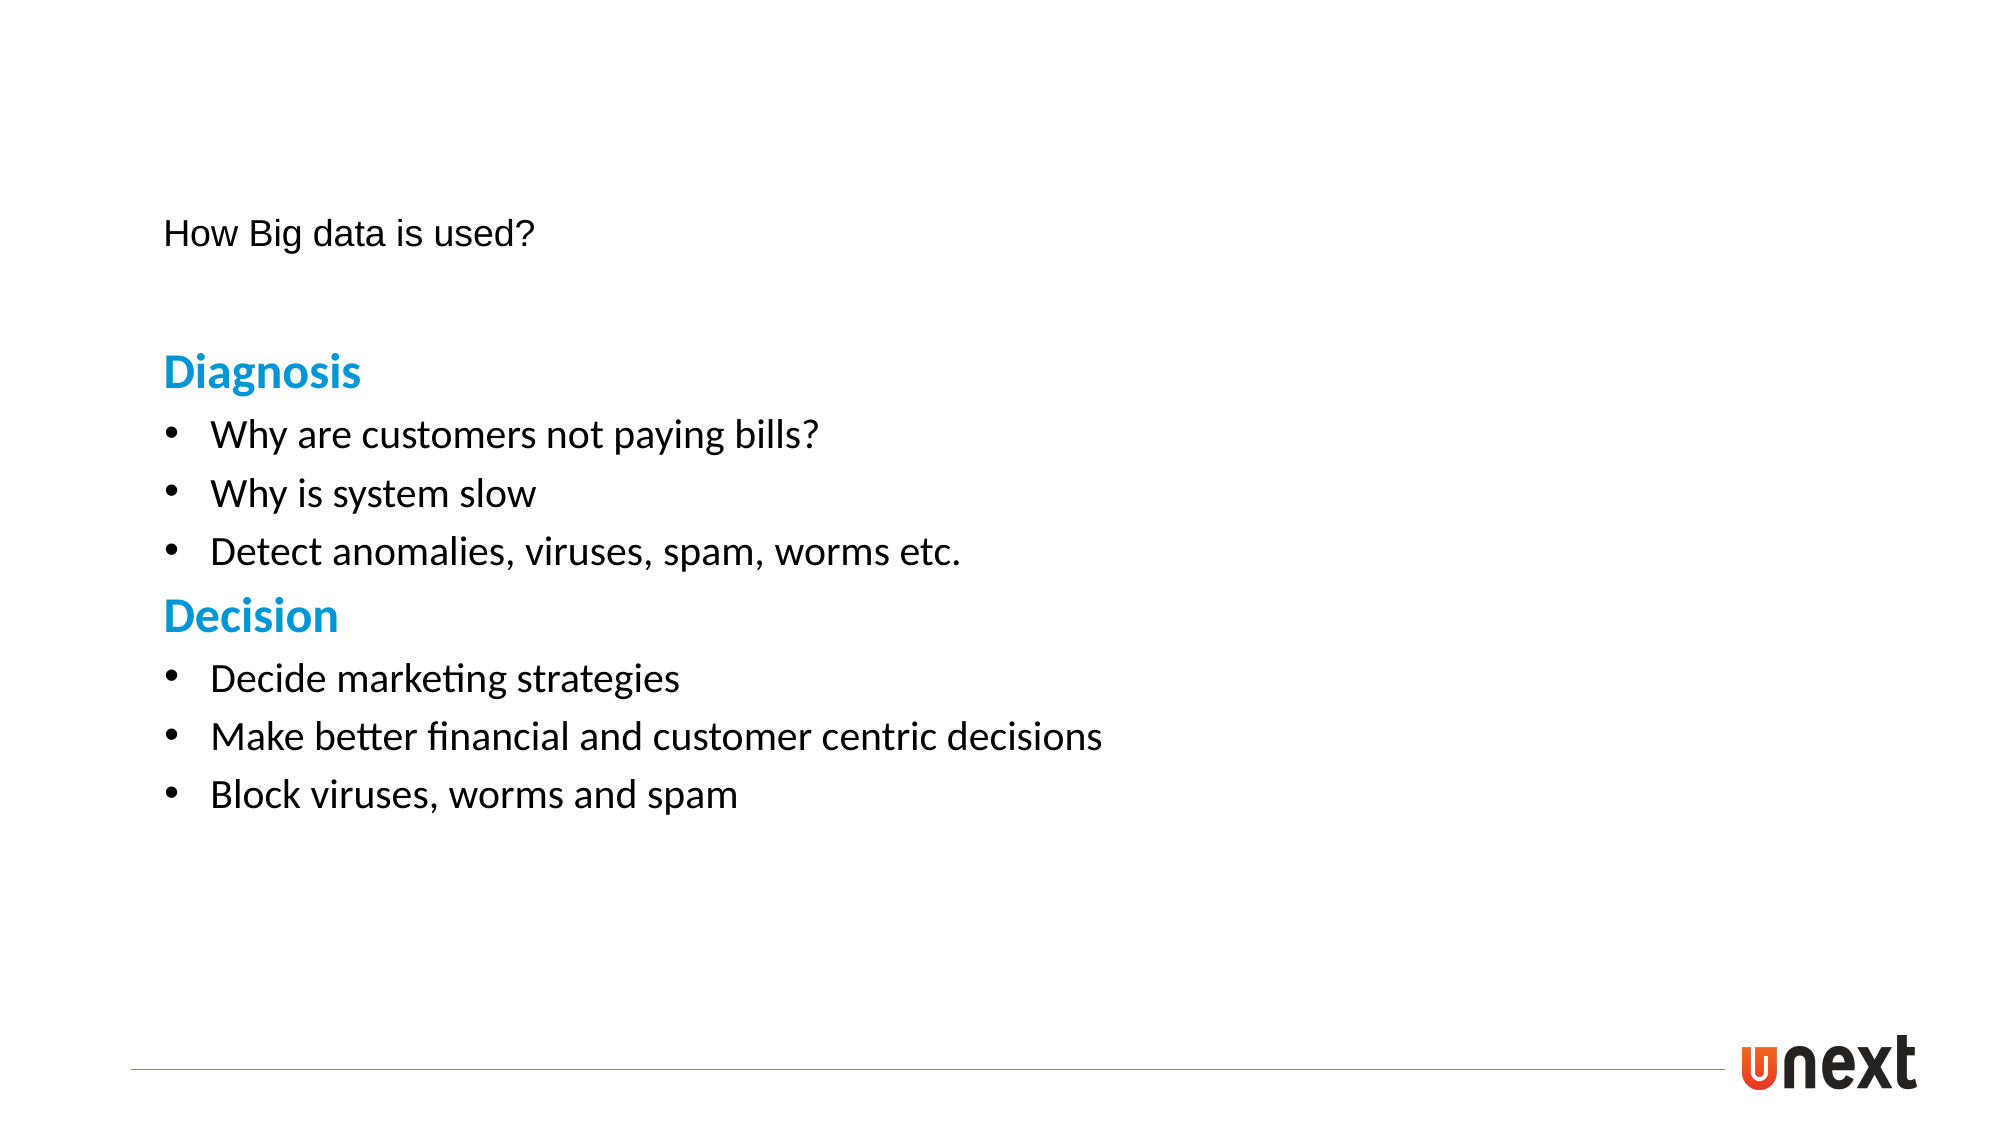

How Big data is used?
Diagnosis
Why are customers not paying bills?
Why is system slow
Detect anomalies, viruses, spam, worms etc.
Decision
Decide marketing strategies
Make better financial and customer centric decisions
Block viruses, worms and spam